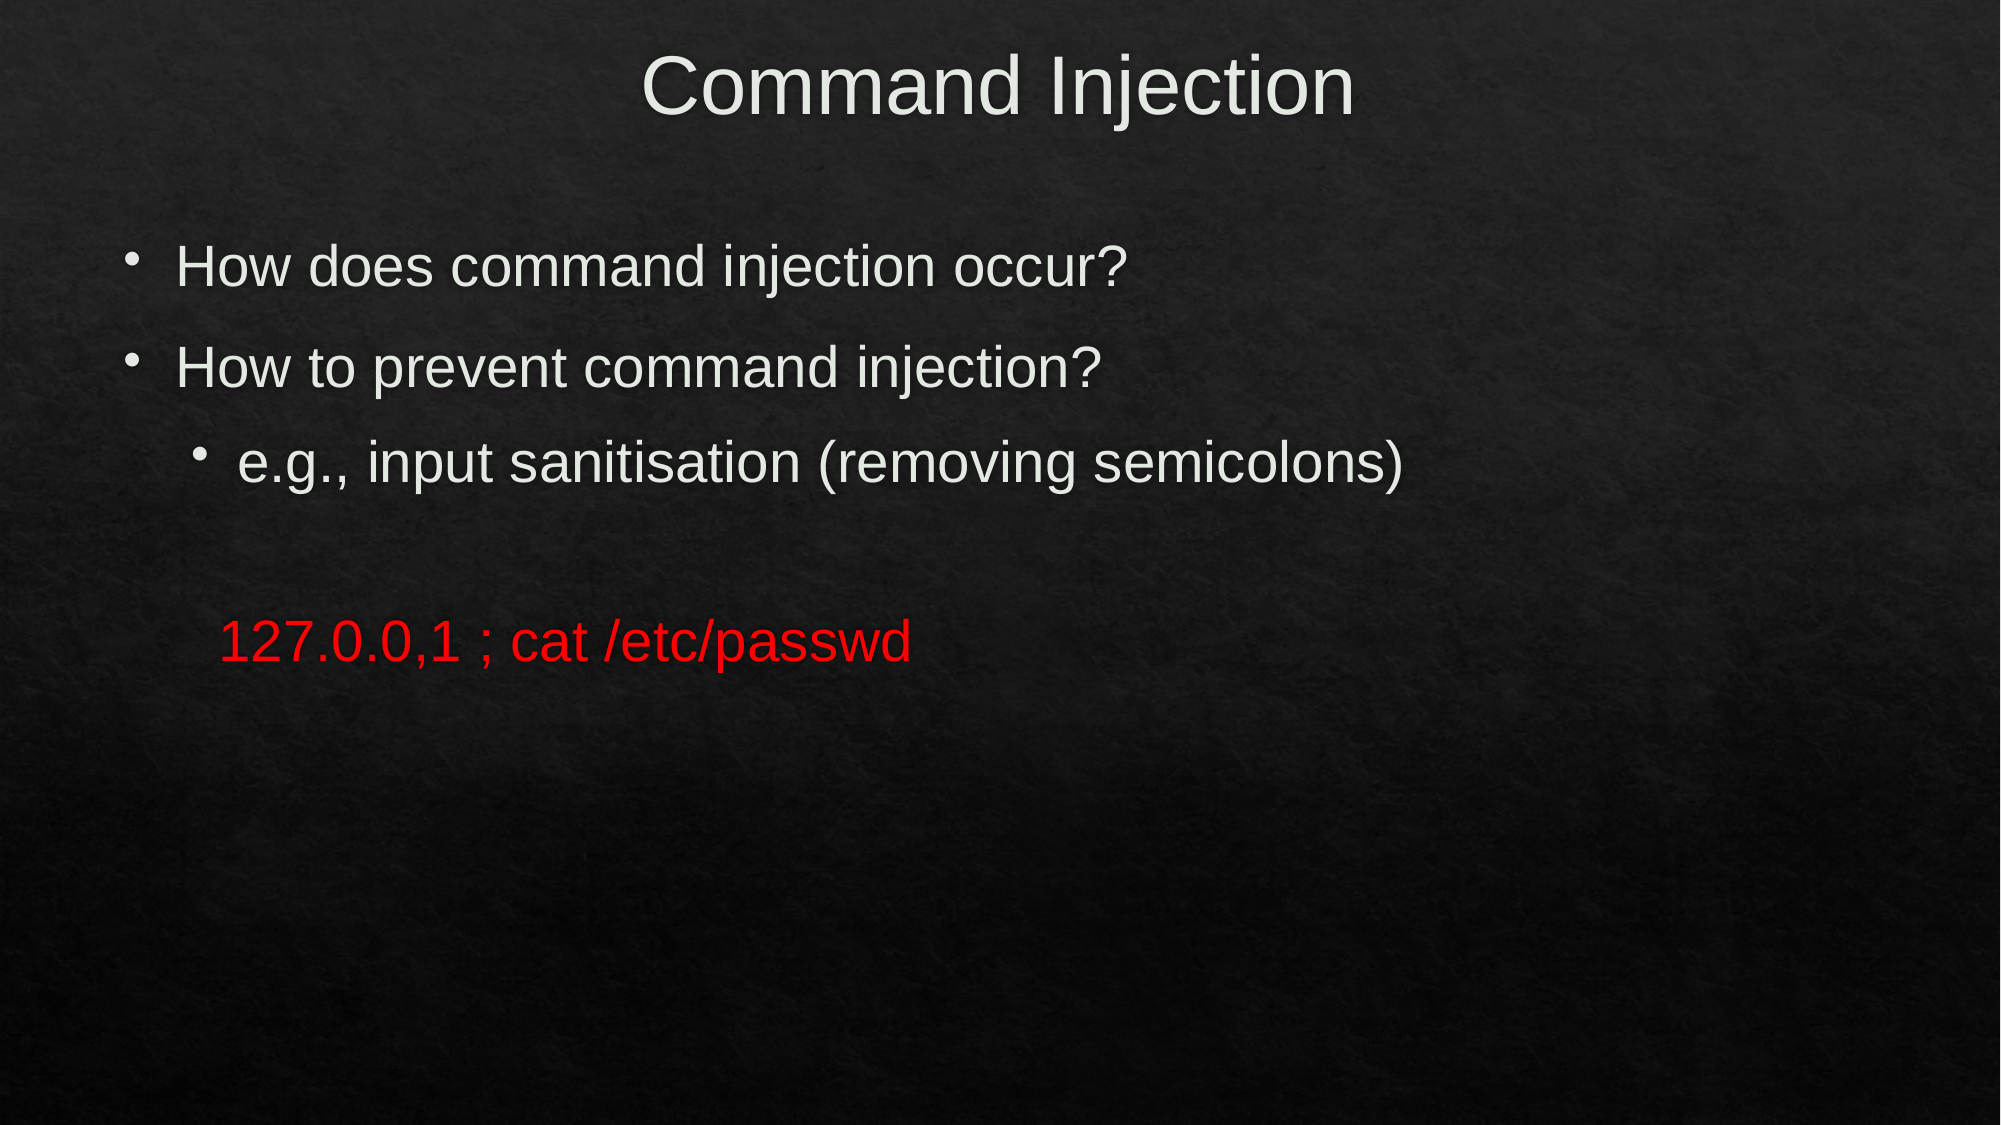

# Command Injection
How does command injection occur?
How to prevent command injection?
e.g., input sanitisation (removing semicolons)
127.0.0,1 ; cat /etc/passwd